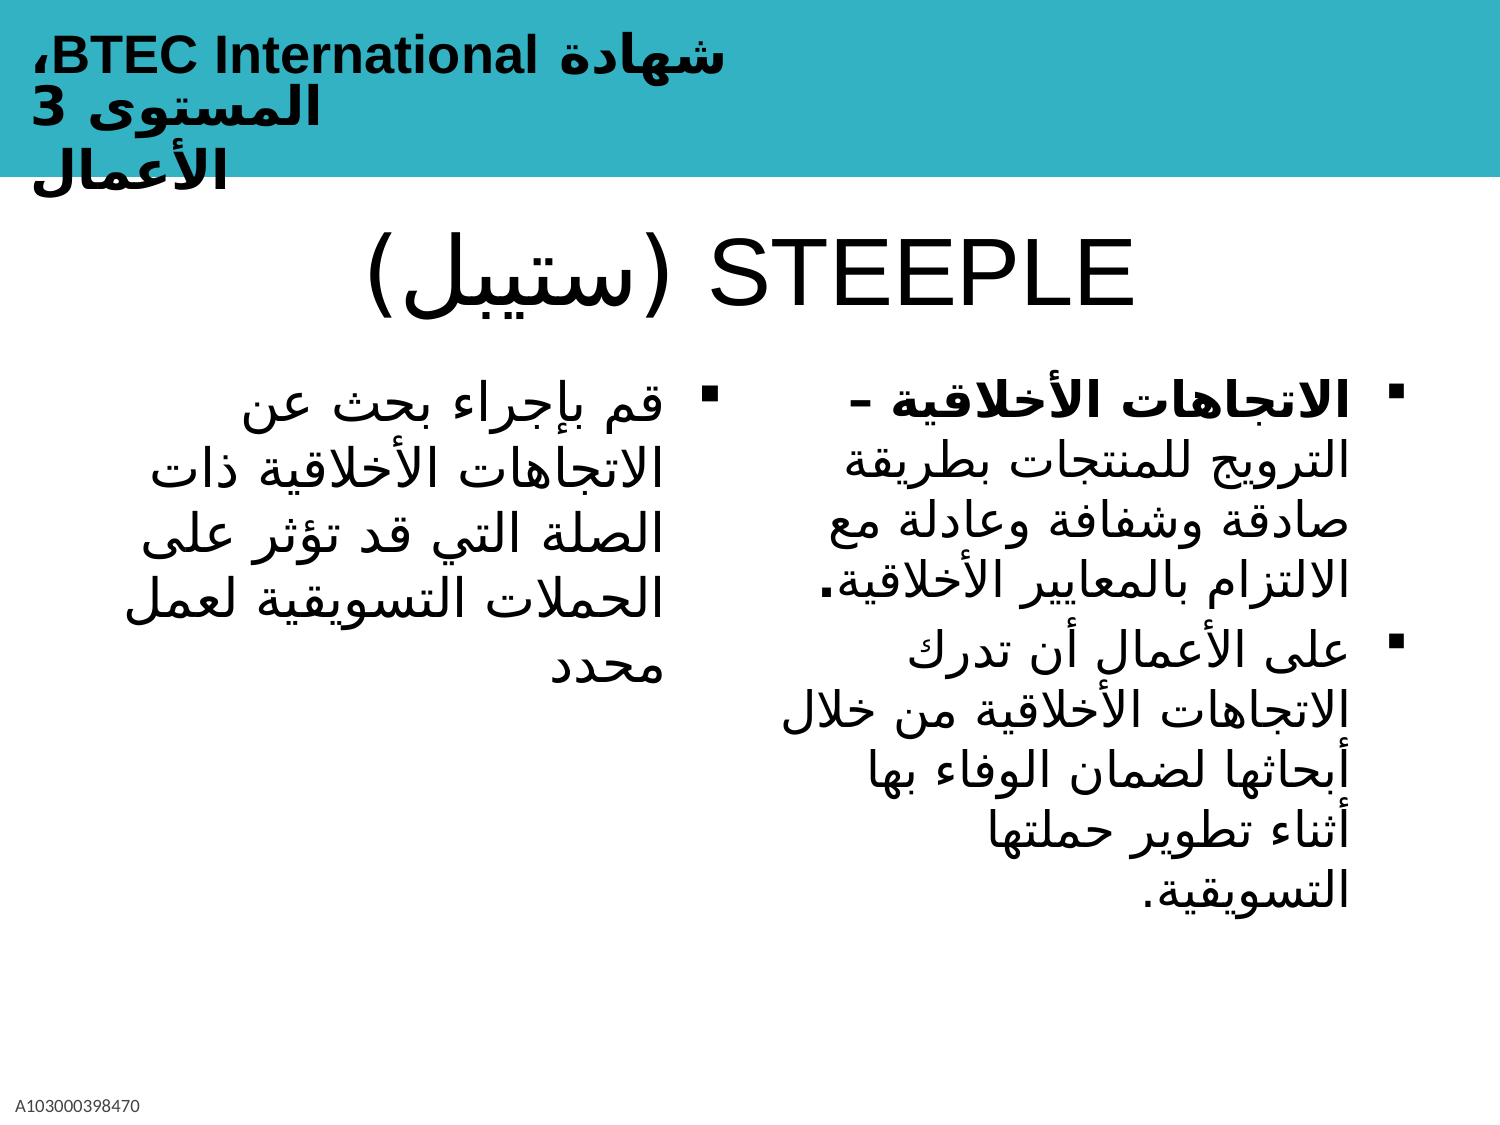

# STEEPLE (ستيبل)
قم بإجراء بحث عن الاتجاهات الأخلاقية ذات الصلة التي قد تؤثر على الحملات التسويقية لعمل محدد
الاتجاهات الأخلاقية – الترويج للمنتجات بطريقة صادقة وشفافة وعادلة مع الالتزام بالمعايير الأخلاقية.
على الأعمال أن تدرك الاتجاهات الأخلاقية من خلال أبحاثها لضمان الوفاء بها أثناء تطوير حملتها التسويقية.

A103000398470